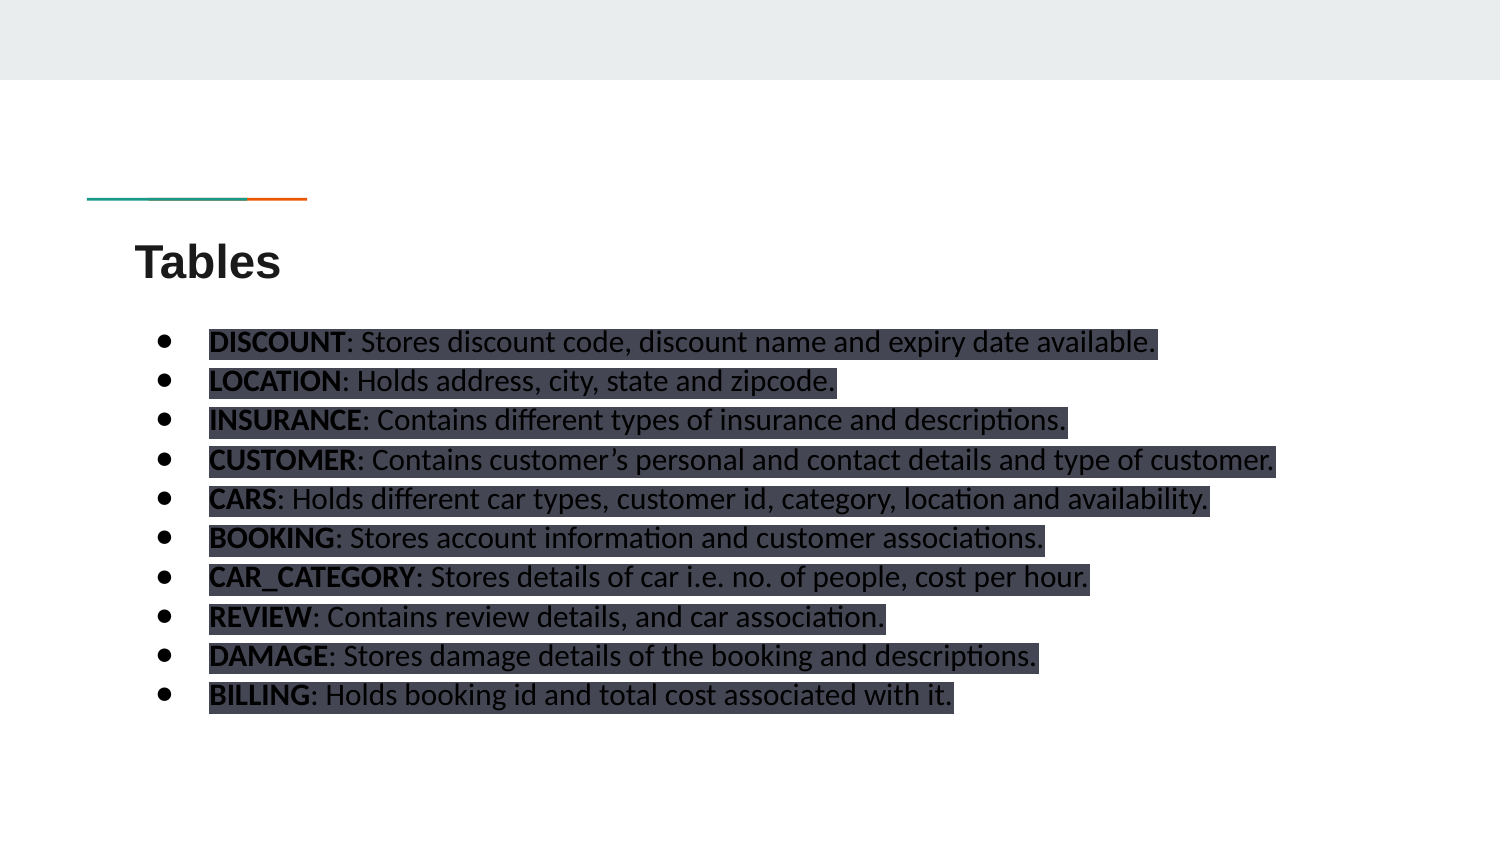

# Tables
DISCOUNT: Stores discount code, discount name and expiry date available.
LOCATION: Holds address, city, state and zipcode.
INSURANCE: Contains different types of insurance and descriptions.
CUSTOMER: Contains customer’s personal and contact details and type of customer.
CARS: Holds different car types, customer id, category, location and availability.
BOOKING: Stores account information and customer associations.
CAR_CATEGORY: Stores details of car i.e. no. of people, cost per hour.
REVIEW: Contains review details, and car association.
DAMAGE: Stores damage details of the booking and descriptions.
BILLING: Holds booking id and total cost associated with it.